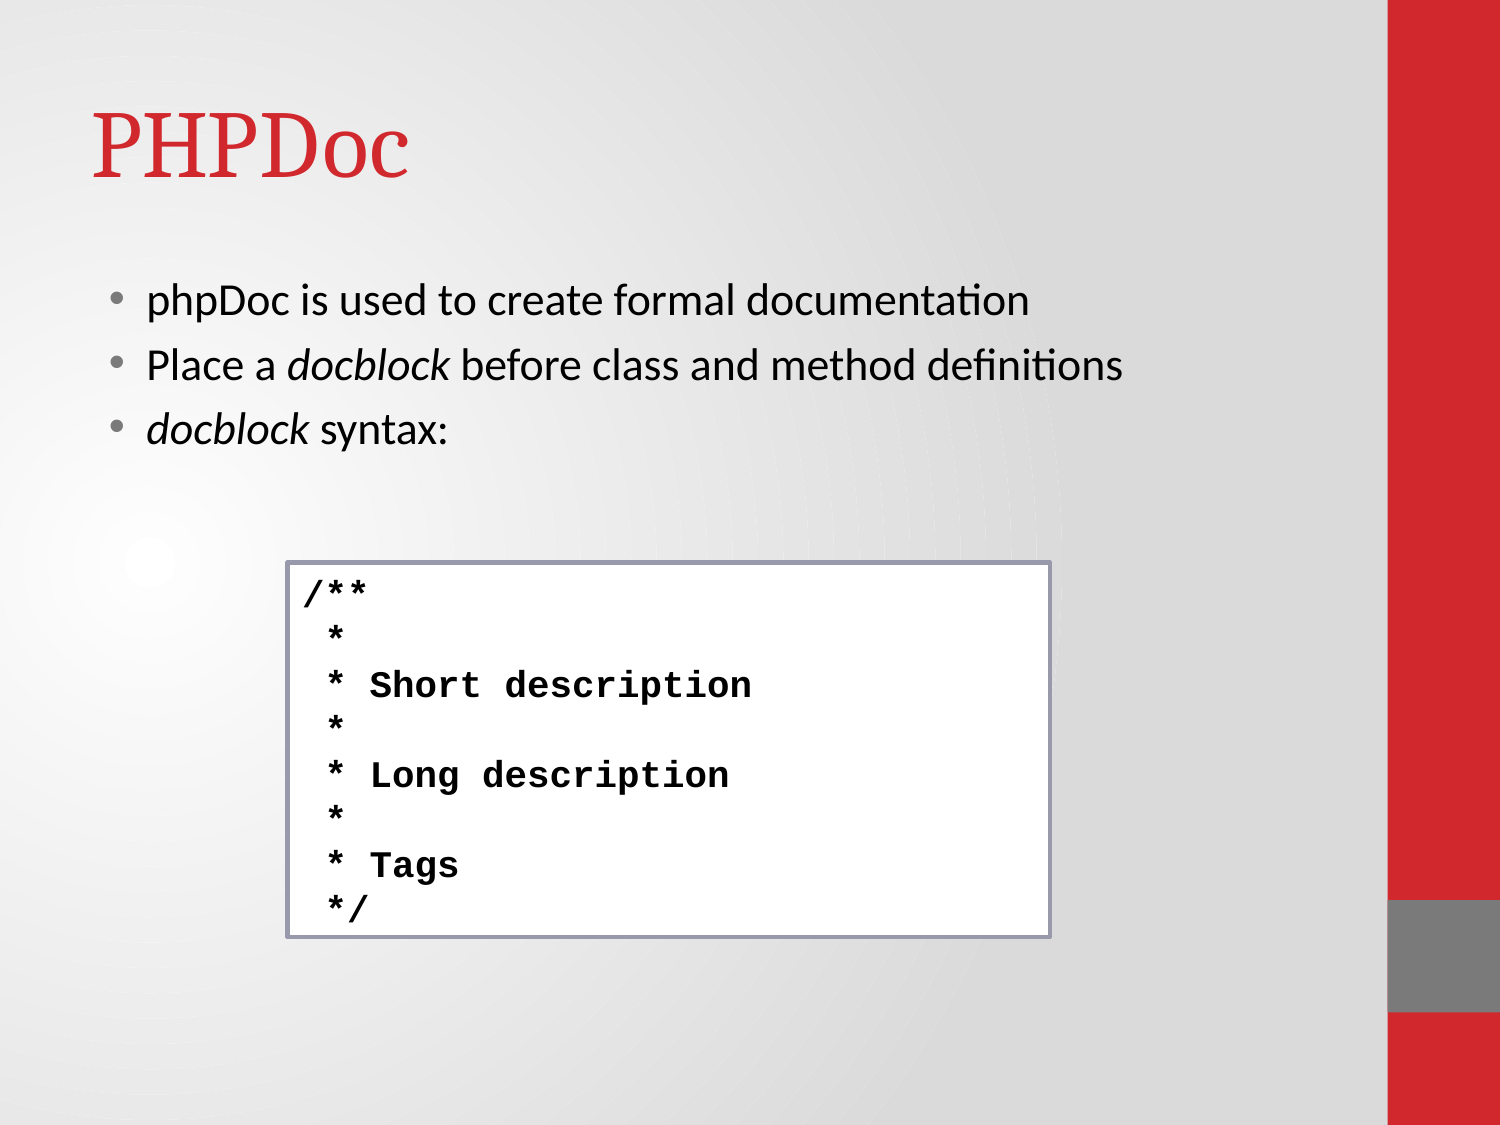

# PHPDoc
phpDoc is used to create formal documentation
Place a docblock before class and method definitions
docblock syntax:

/**
 *
 * Short description
 *
 * Long description
 *
 * Tags
 */